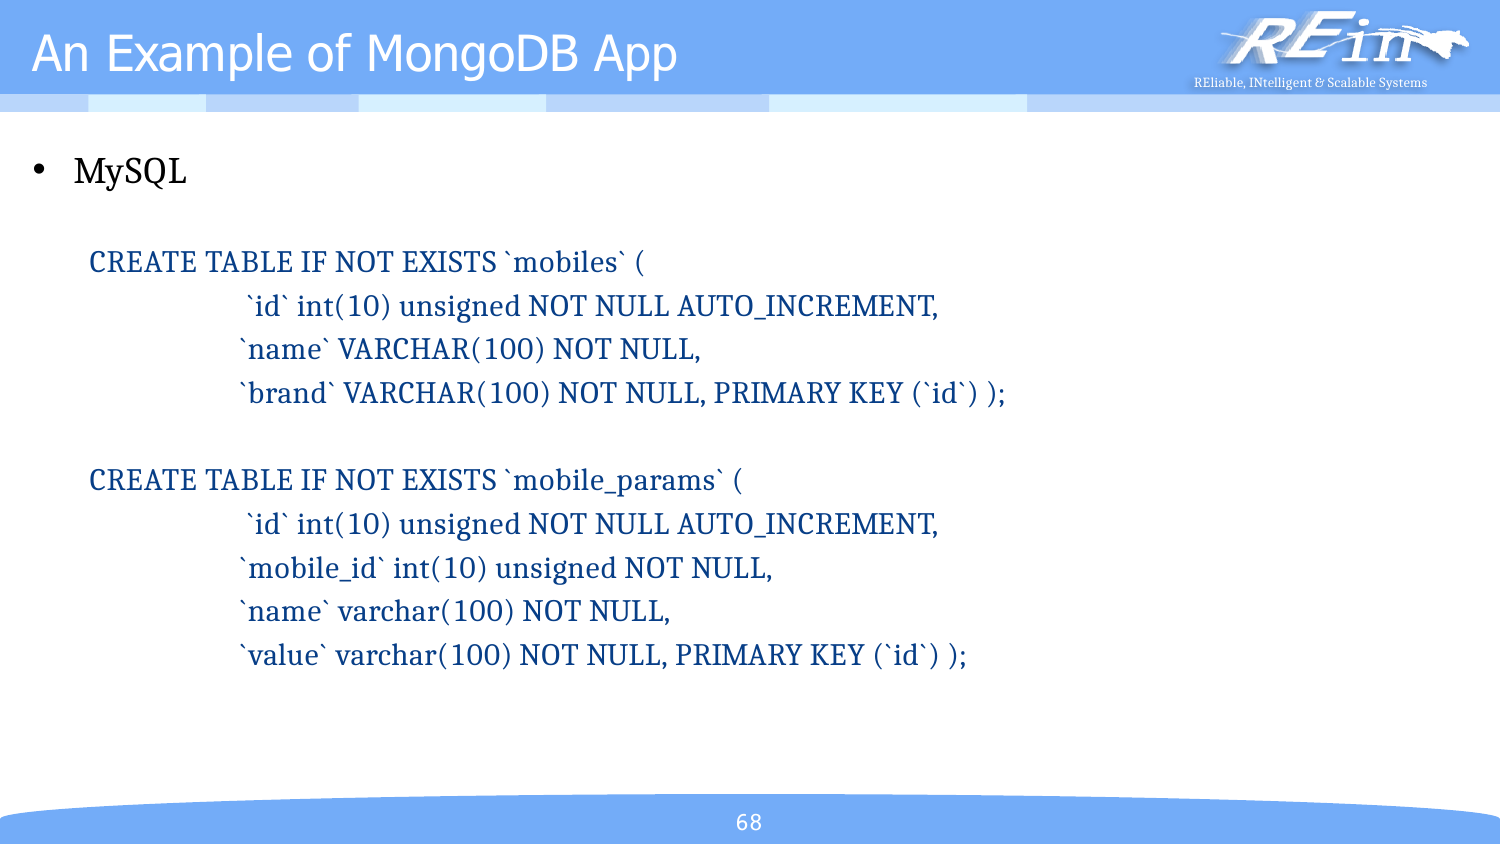

# An Example of MongoDB App
MySQL

CREATE TABLE IF NOT EXISTS `mobiles` (
	 `id` int(10) unsigned NOT NULL AUTO_INCREMENT,
	`name` VARCHAR(100) NOT NULL,
	`brand` VARCHAR(100) NOT NULL, PRIMARY KEY (`id`) );

CREATE TABLE IF NOT EXISTS `mobile_params` (
	 `id` int(10) unsigned NOT NULL AUTO_INCREMENT,
	`mobile_id` int(10) unsigned NOT NULL,
	`name` varchar(100) NOT NULL,
	`value` varchar(100) NOT NULL, PRIMARY KEY (`id`) );
68